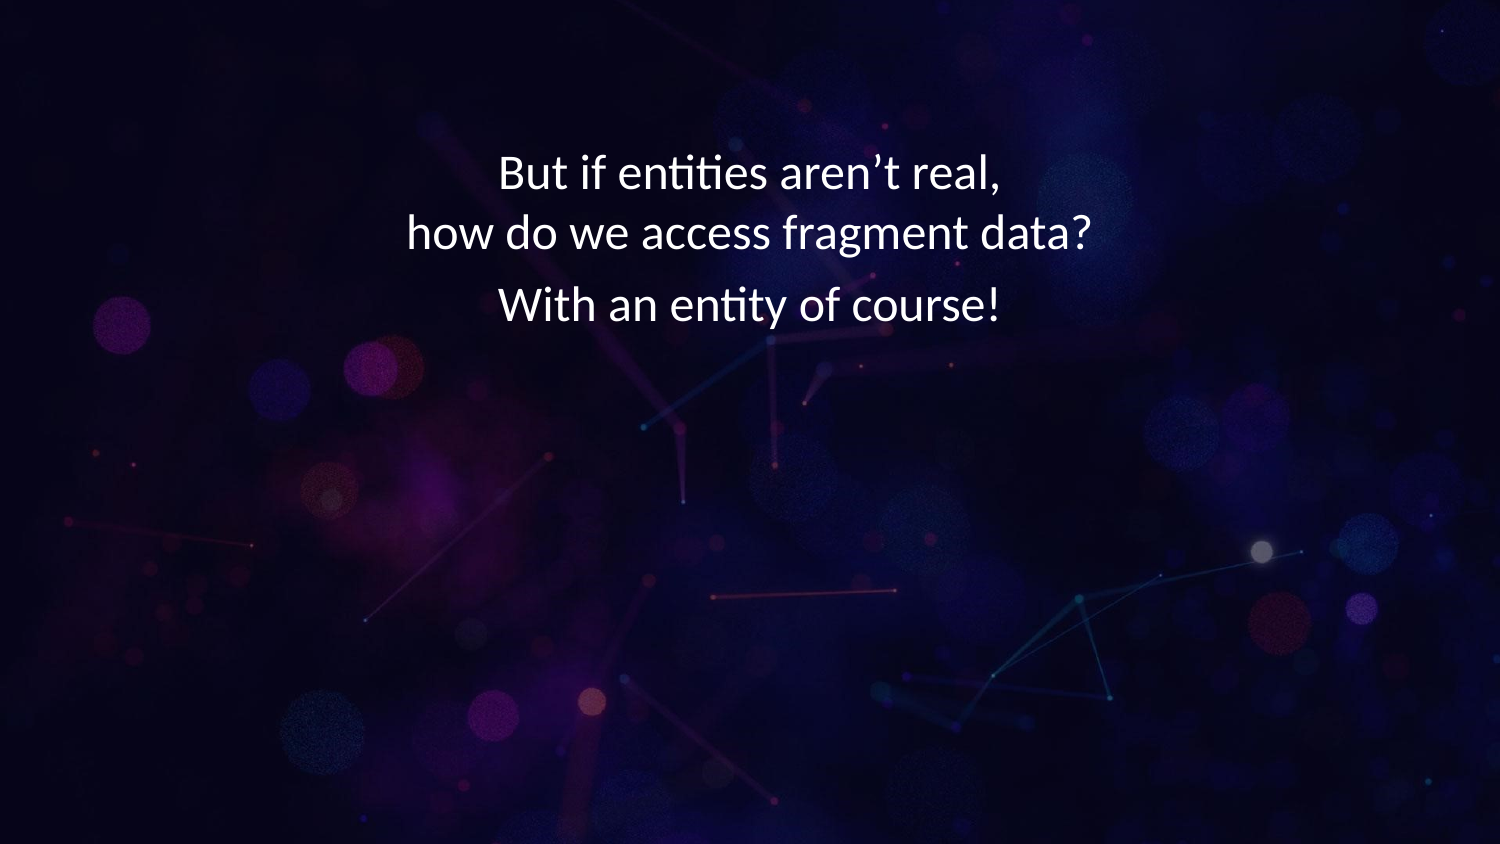

But if entities aren’t real,
how do we access fragment data?
With an entity of course!